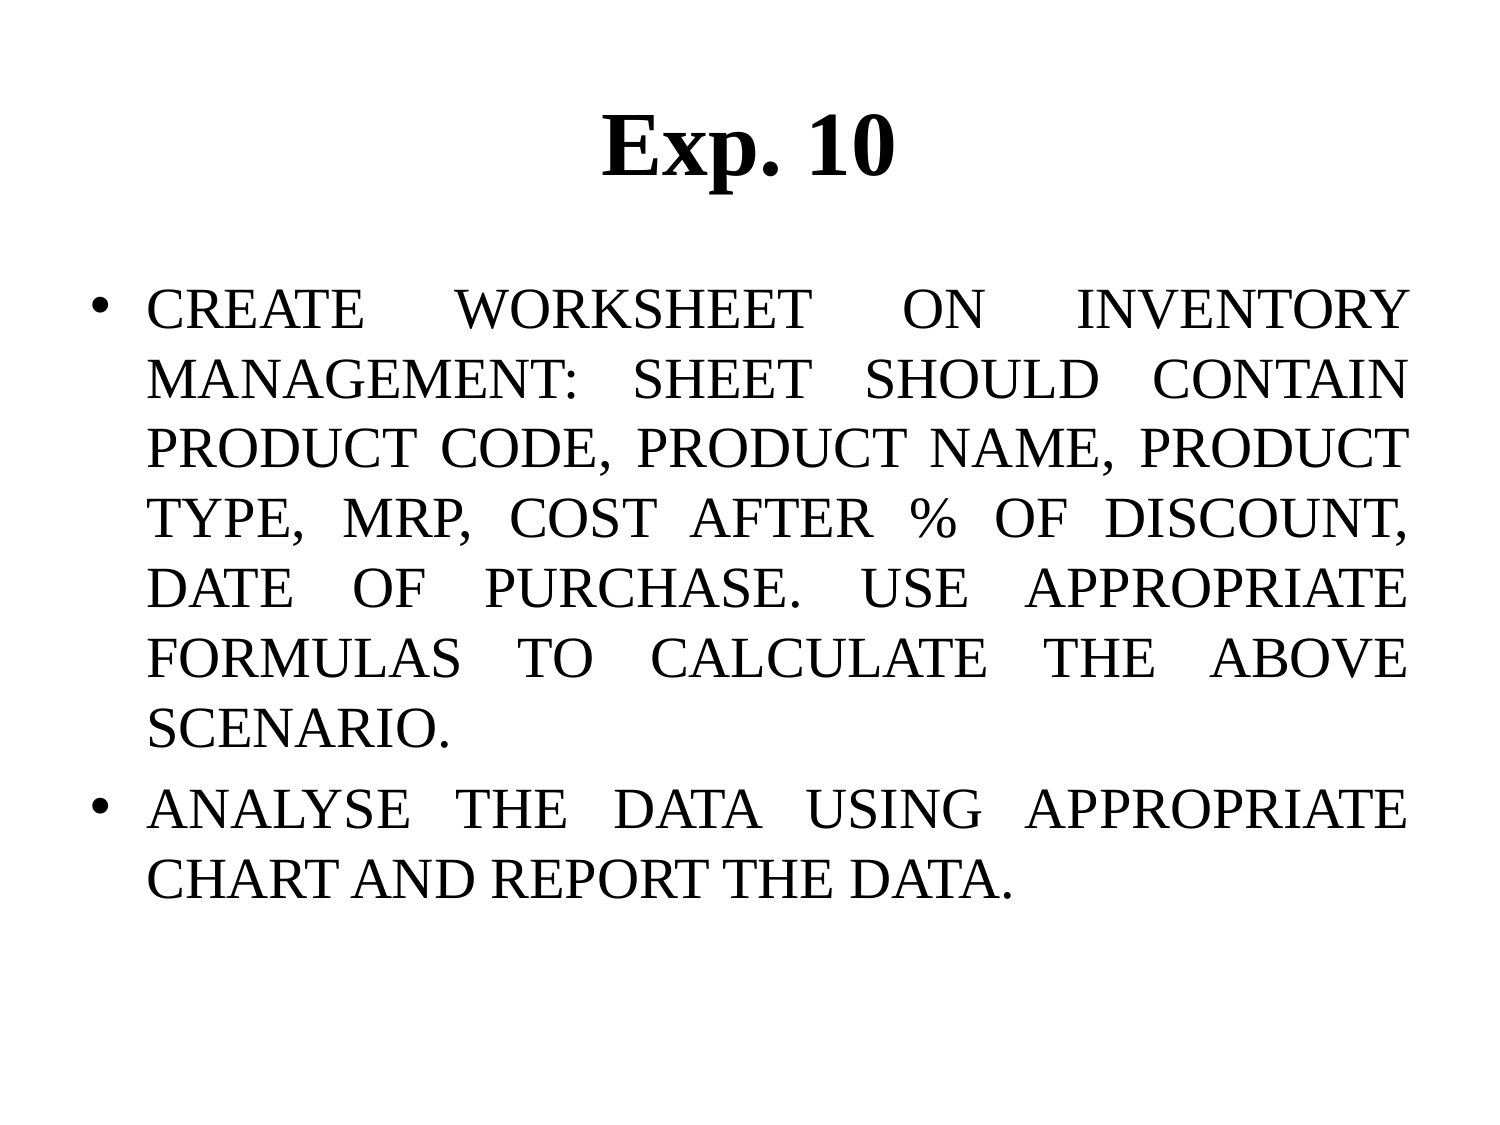

# Exp. 10
CREATE WORKSHEET ON INVENTORY MANAGEMENT: SHEET SHOULD CONTAIN PRODUCT CODE, PRODUCT NAME, PRODUCT TYPE, MRP, COST AFTER % OF DISCOUNT, DATE OF PURCHASE. USE APPROPRIATE FORMULAS TO CALCULATE THE ABOVE SCENARIO.
ANALYSE THE DATA USING APPROPRIATE CHART AND REPORT THE DATA.